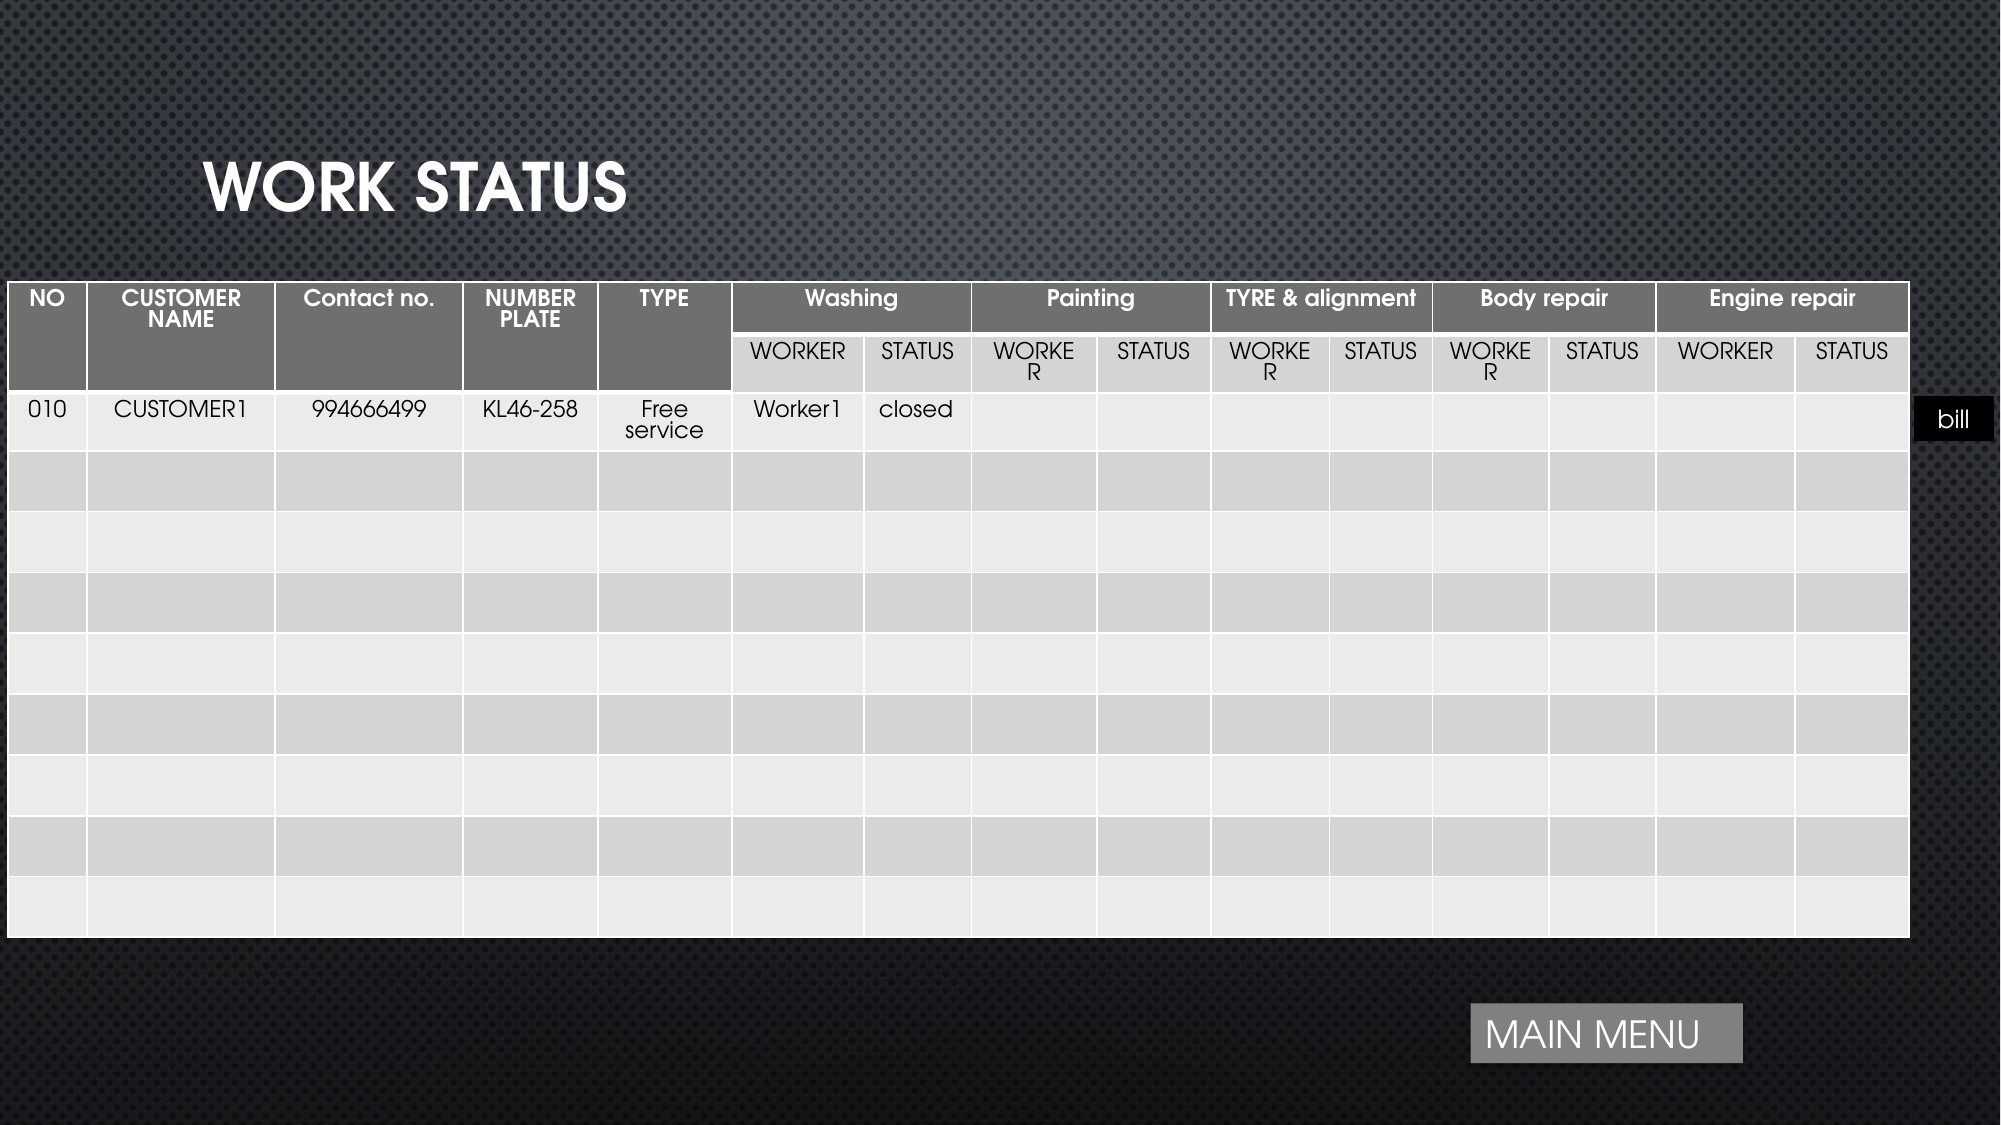

# WORK STATUS
| NO | CUSTOMER NAME | Contact no. | NUMBER PLATE | TYPE | Washing |  | Painting |  | TYRE & alignment |  | Body repair |  | Engine repair |  |
| --- | --- | --- | --- | --- | --- | --- | --- | --- | --- | --- | --- | --- | --- | --- |
|  |  |  |  |  | WORKER | STATUS | WORKER | STATUS | WORKER | STATUS | WORKER | STATUS | WORKER | STATUS |
| 010 | CUSTOMER1 | 994666499 | KL46-258 | Free service | Worker1 | closed |  |  |  |  |  |  |  |  |
|  |  |  |  |  |  |  |  |  |  |  |  |  |  |  |
|  |  |  |  |  |  |  |  |  |  |  |  |  |  |  |
|  |  |  |  |  |  |  |  |  |  |  |  |  |  |  |
|  |  |  |  |  |  |  |  |  |  |  |  |  |  |  |
|  |  |  |  |  |  |  |  |  |  |  |  |  |  |  |
|  |  |  |  |  |  |  |  |  |  |  |  |  |  |  |
|  |  |  |  |  |  |  |  |  |  |  |  |  |  |  |
|  |  |  |  |  |  |  |  |  |  |  |  |  |  |  |
bill
MAIN MENU